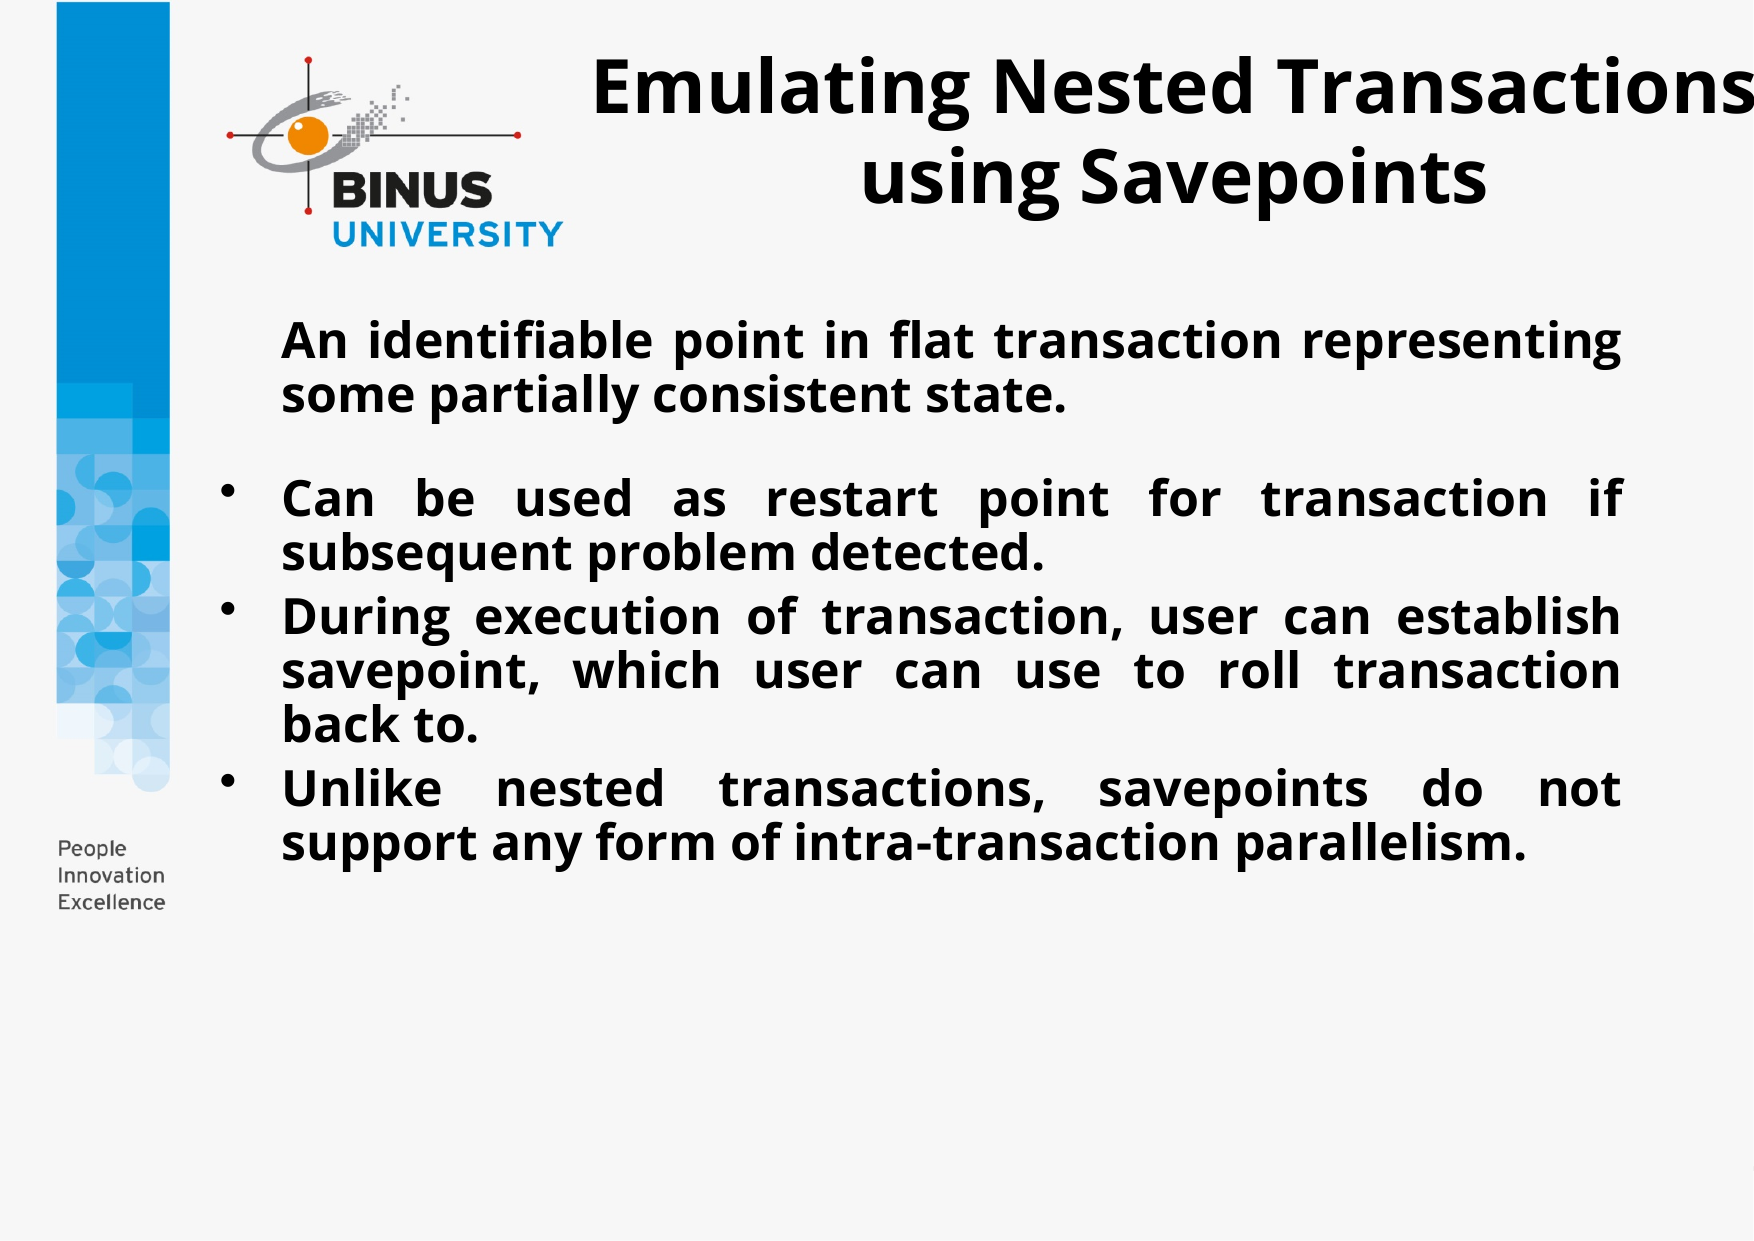

# Emulating Nested Transactions using Savepoints
	An identifiable point in flat transaction representing some partially consistent state.

Can be used as restart point for transaction if subsequent problem detected.
During execution of transaction, user can establish savepoint, which user can use to roll transaction back to.
Unlike nested transactions, savepoints do not support any form of intra-transaction parallelism.